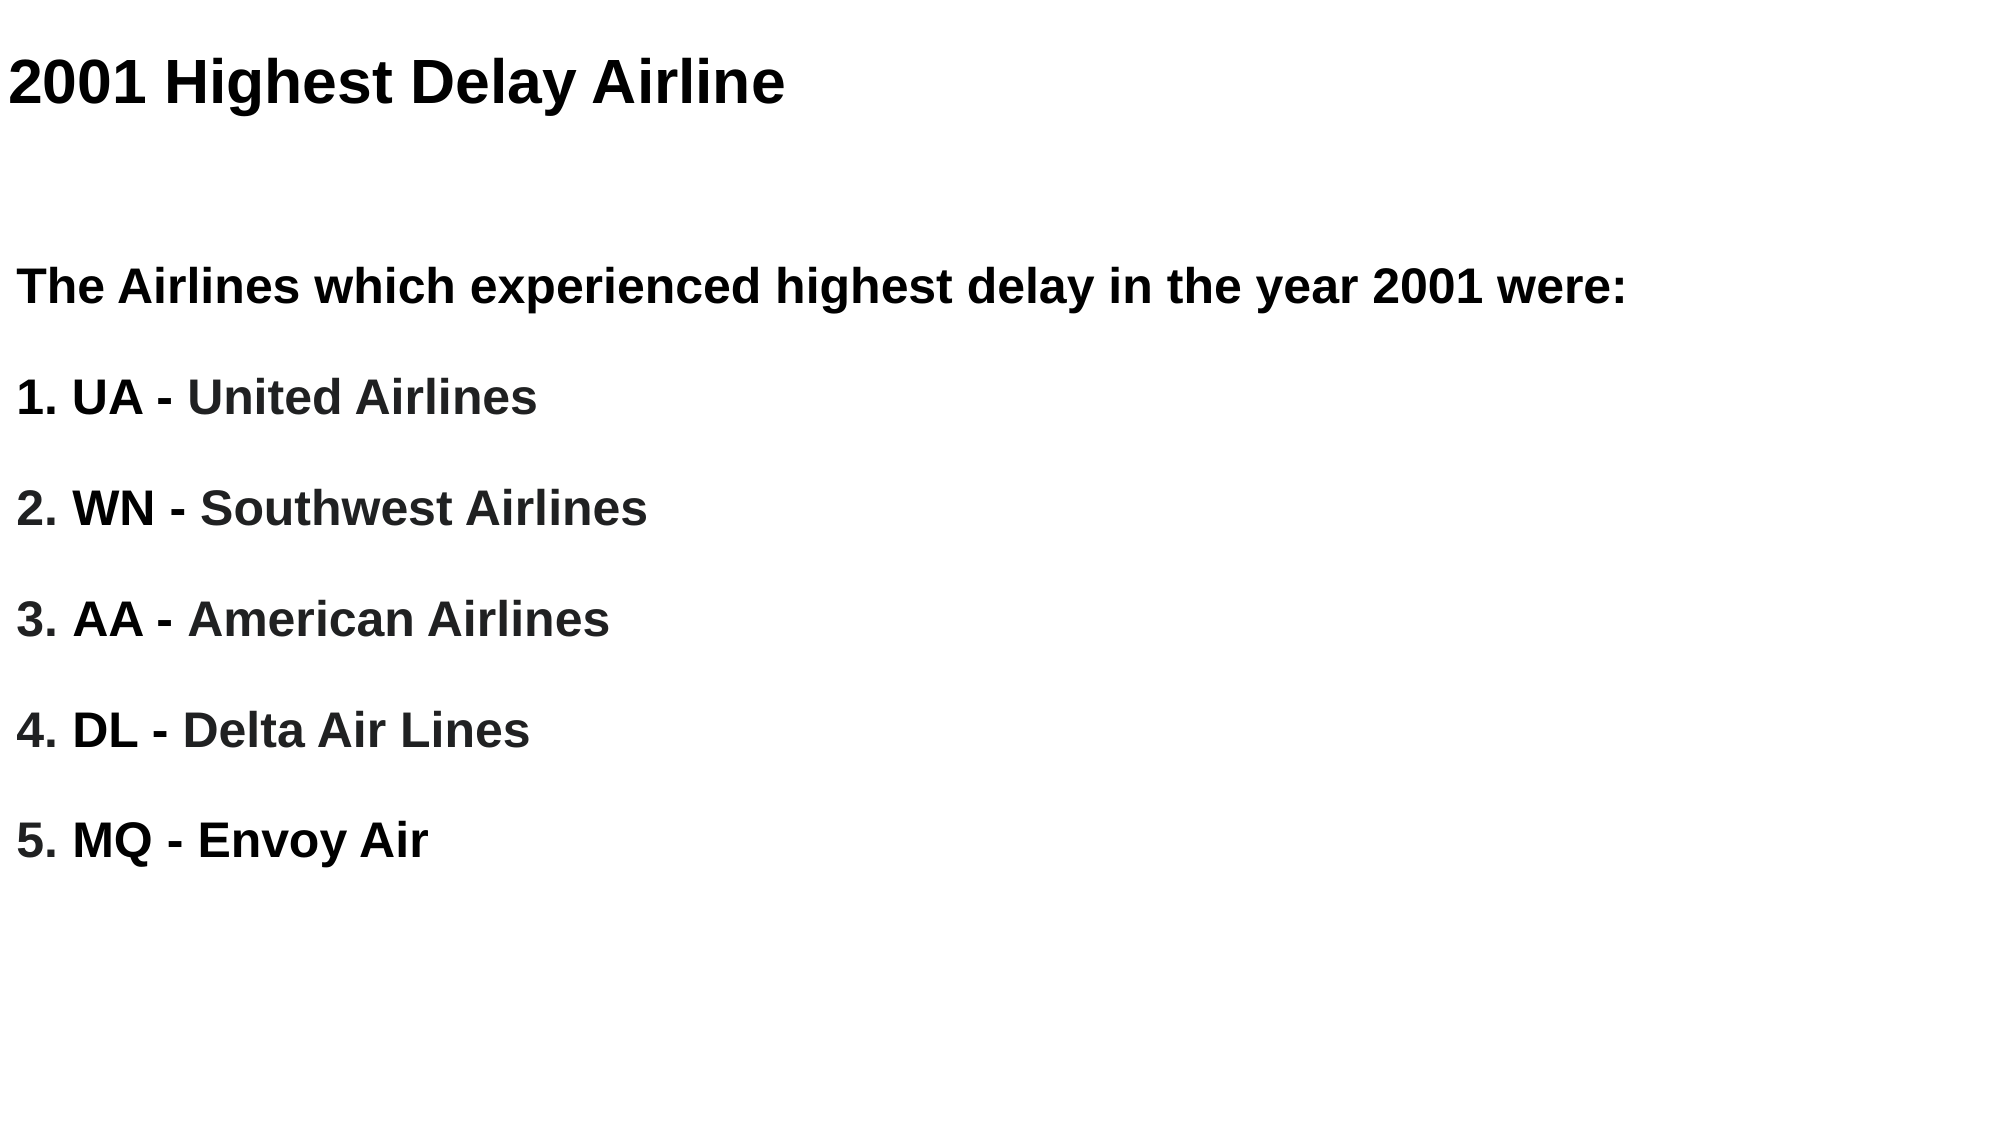

# 2001 Highest Delay Airline
The Airlines which experienced highest delay in the year 2001 were:
1. UA - United Airlines
2. WN - Southwest Airlines
3. AA - American Airlines
4. DL - Delta Air Lines
5. MQ - Envoy Air